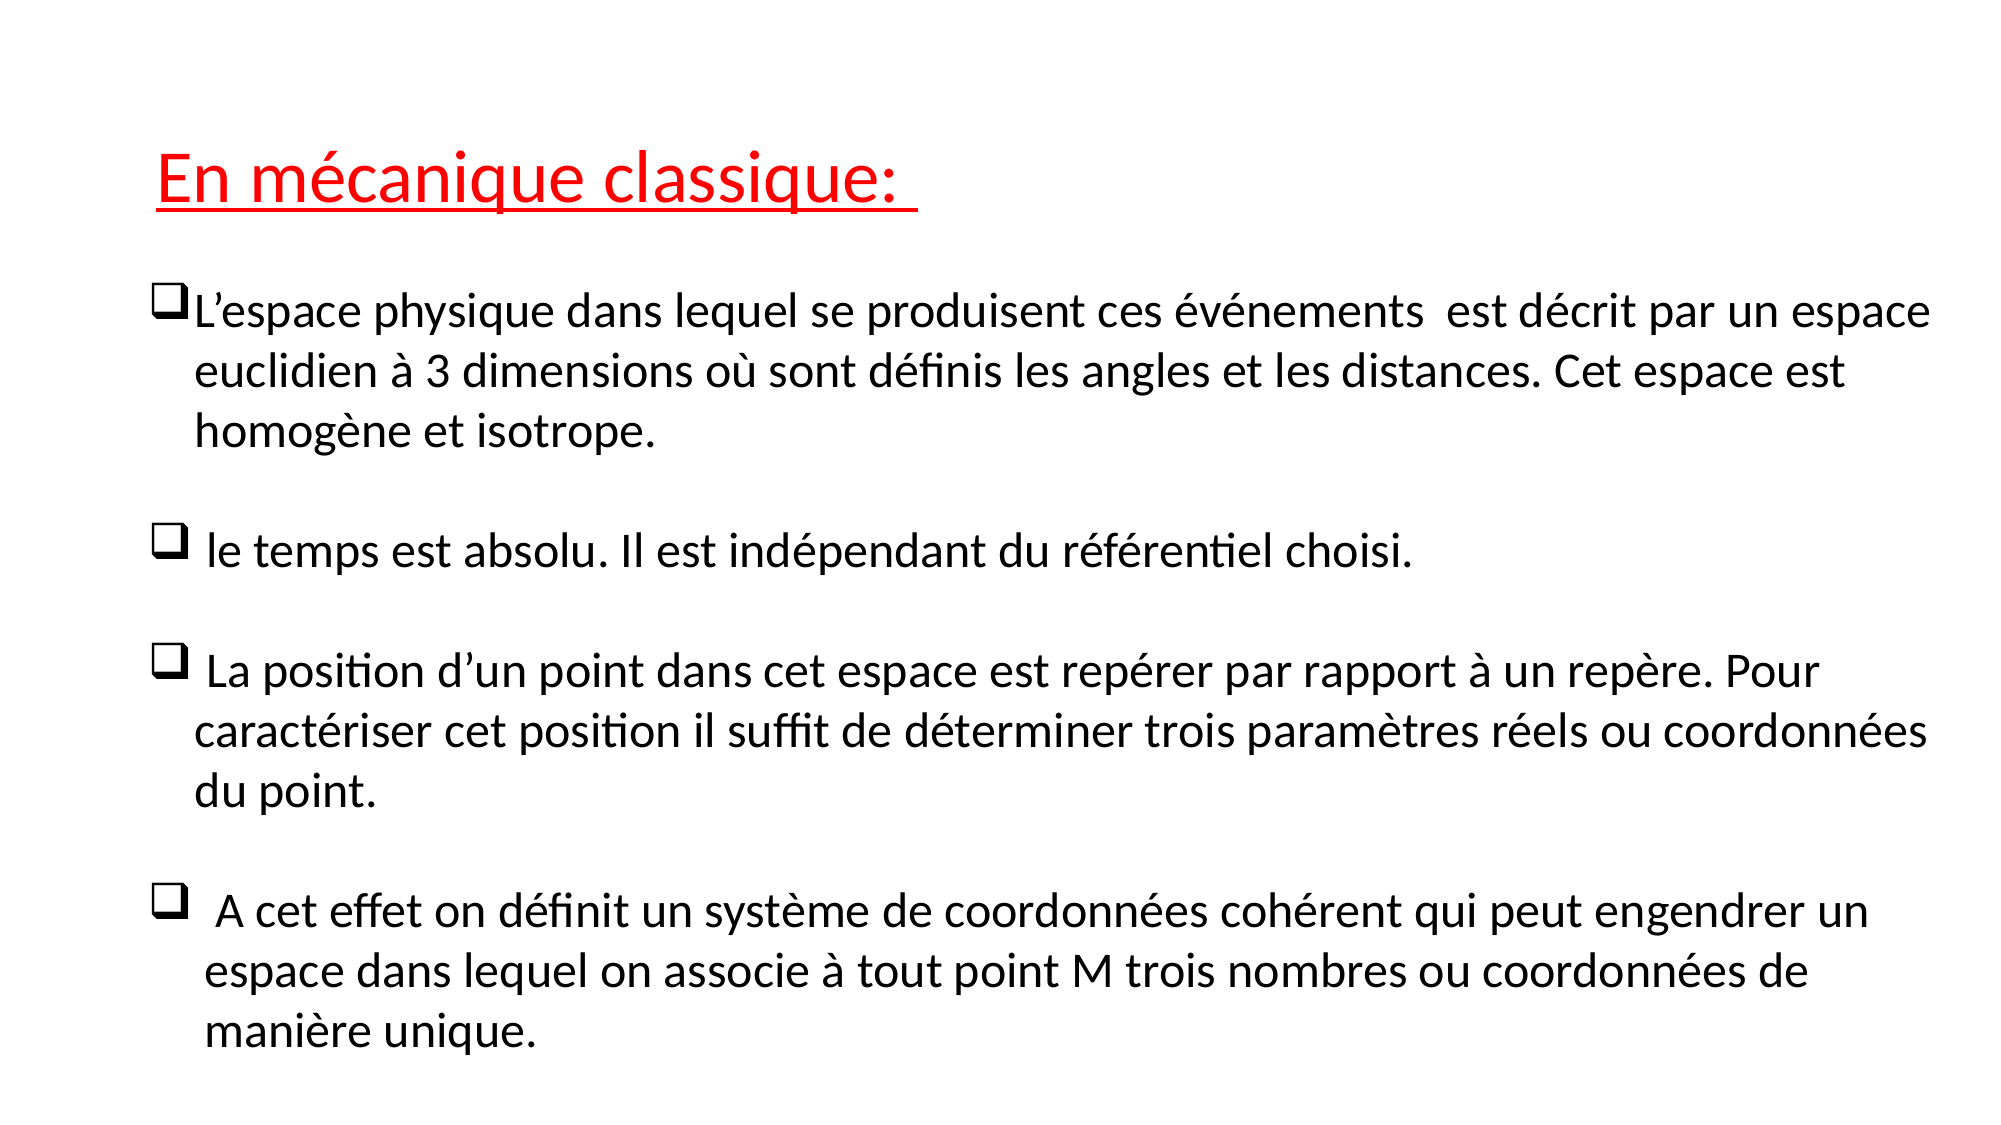

En mécanique classique:

L’espace physique dans lequel se produisent ces événements  est décrit par un espace euclidien à 3 dimensions où sont définis les angles et les distances. Cet espace est homogène et isotrope.

 le temps est absolu. Il est indépendant du référentiel choisi.

 La position d’un point dans cet espace est repérer par rapport à un repère. Pour caractériser cet position il suffit de déterminer trois paramètres réels ou coordonnées du point.

 A cet effet on définit un système de coordonnées cohérent qui peut engendrer un espace dans lequel on associe à tout point M trois nombres ou coordonnées de manière unique.